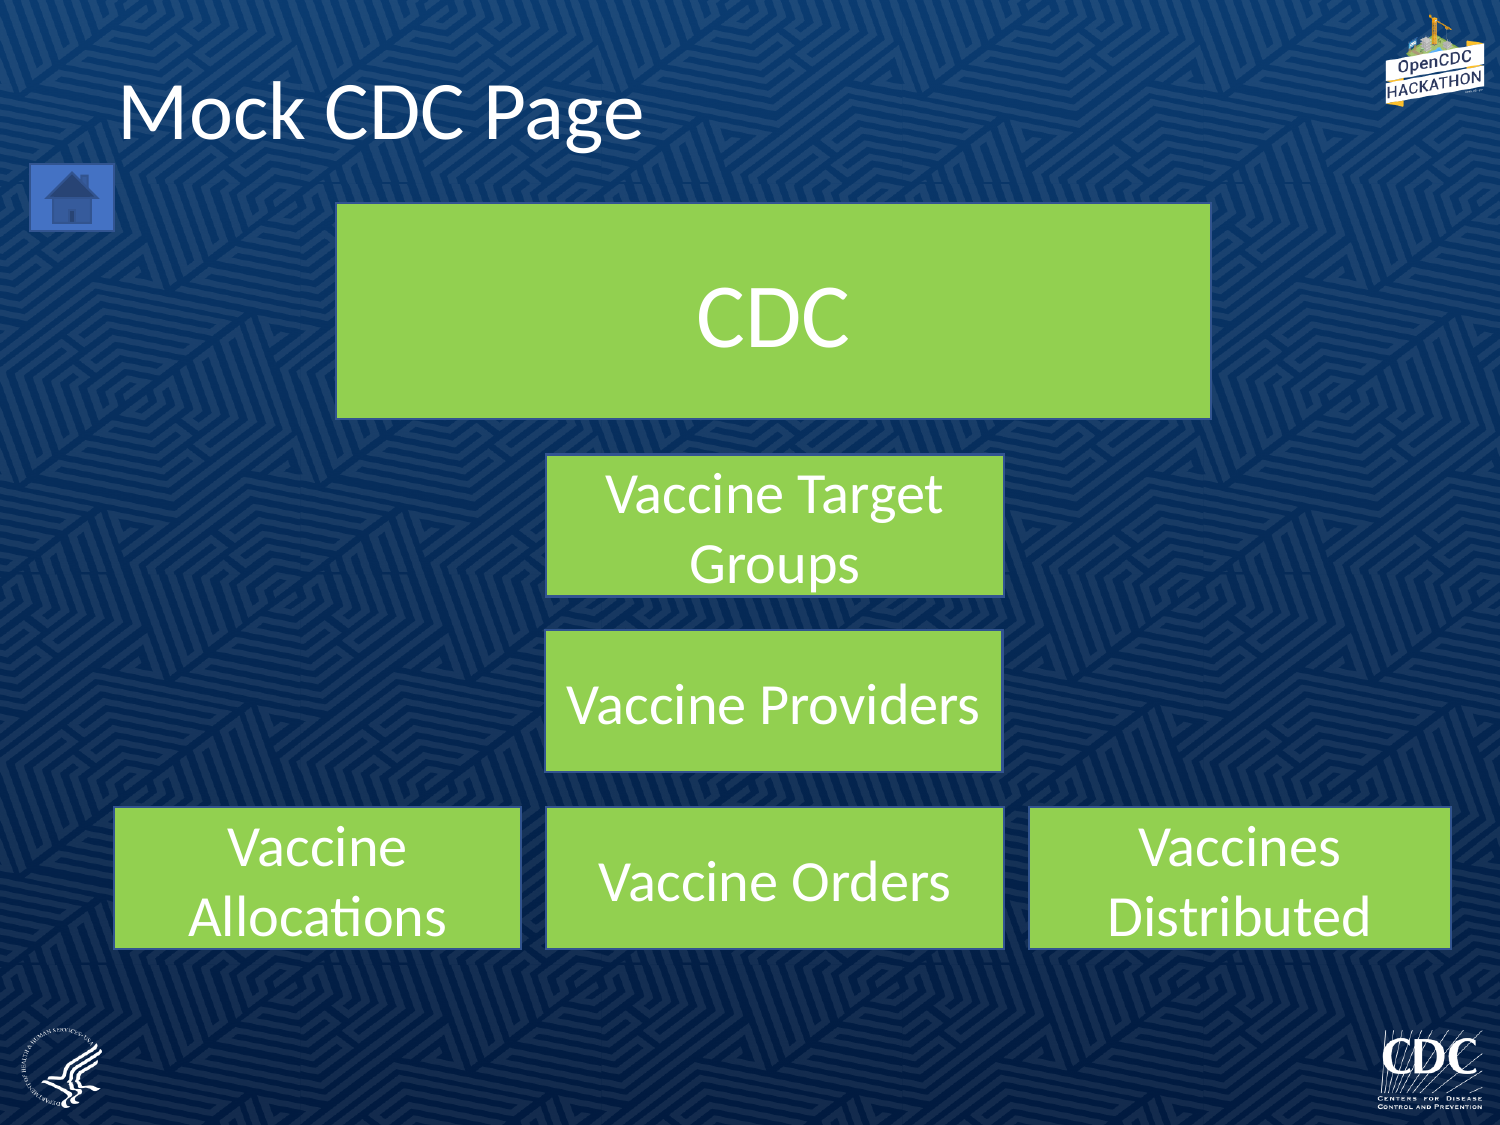

Mock CDC Page

CDC
Vaccine Target Groups
Vaccine Providers
Vaccine Allocations
Vaccine Orders
Vaccines Distributed